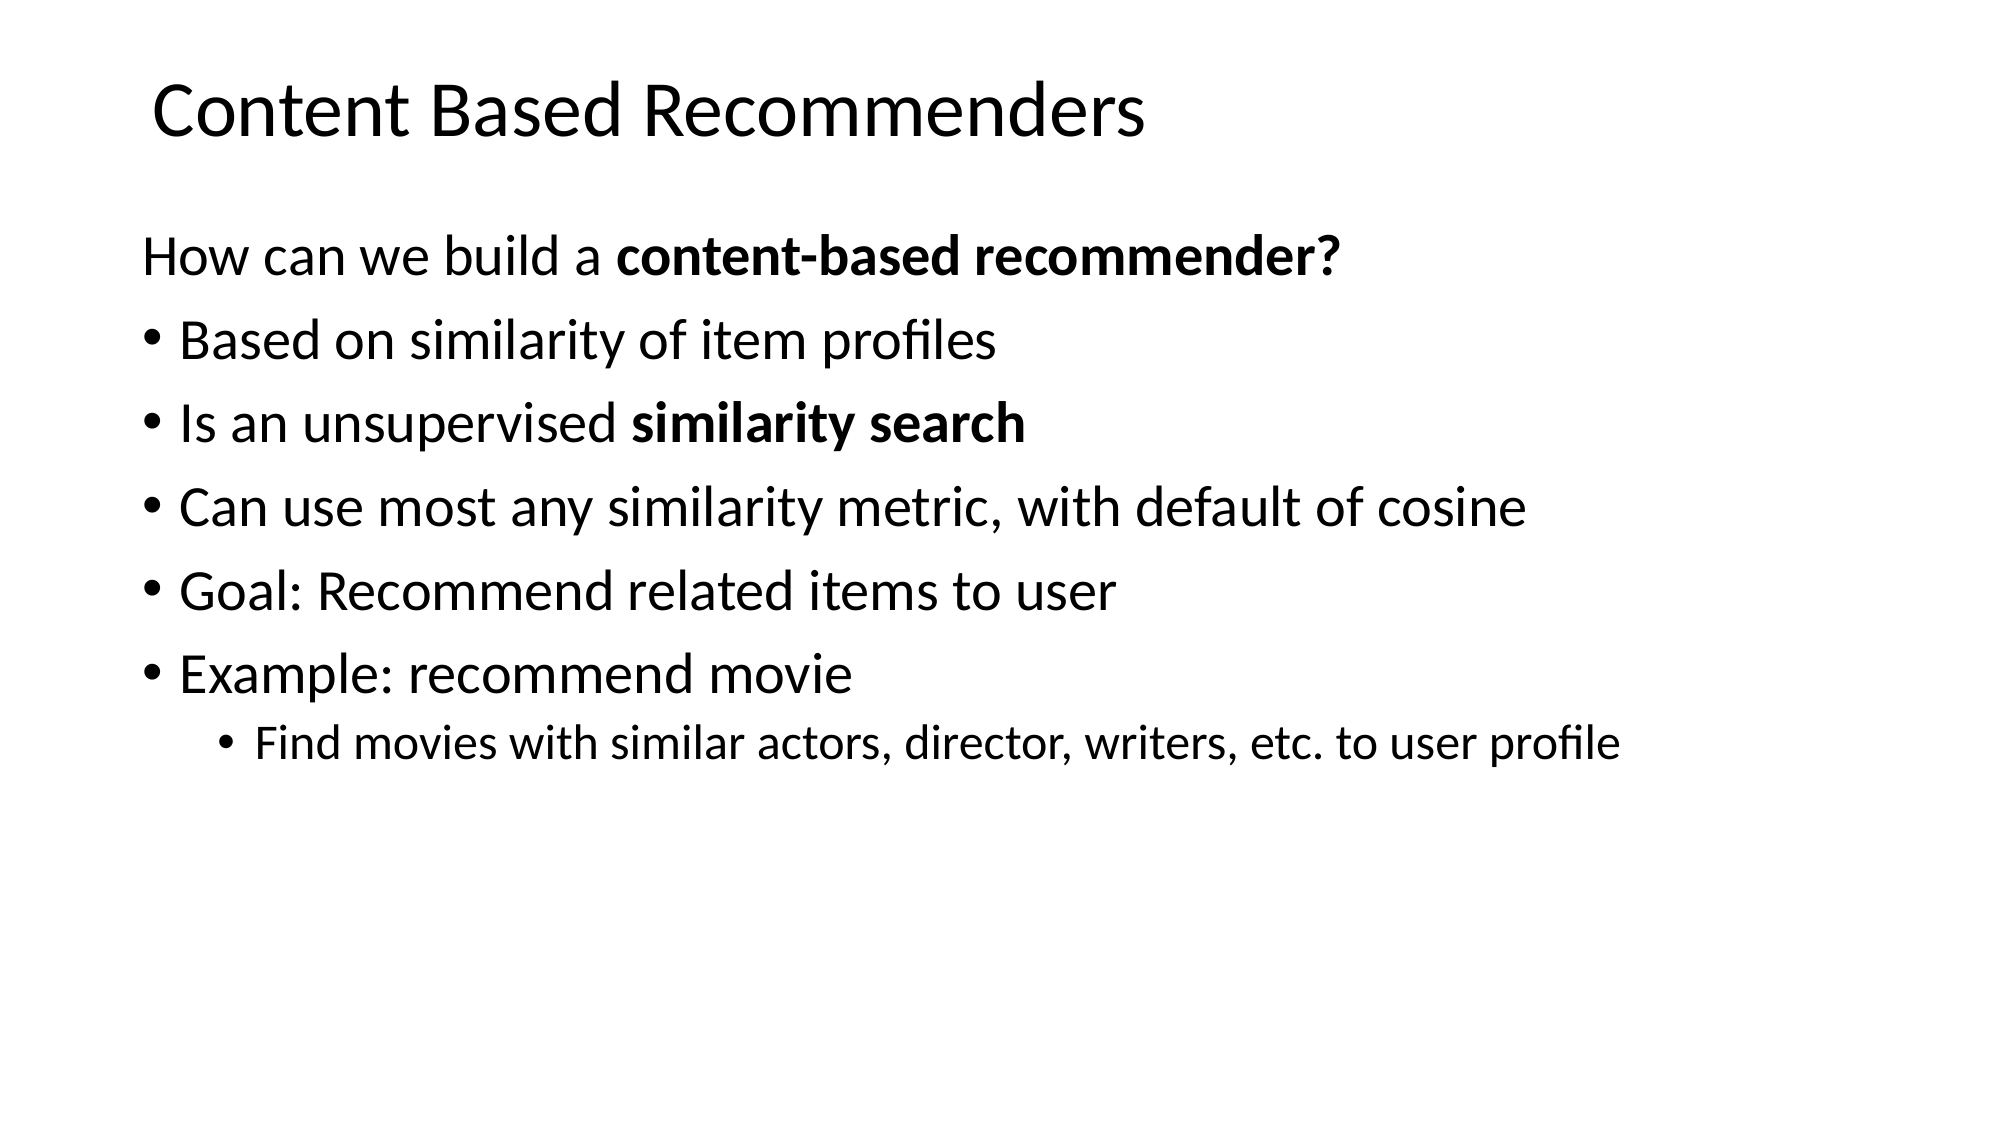

# Content Based Recommenders
How can we build a content-based recommender?
Based on similarity of item profiles
Is an unsupervised similarity search
Can use most any similarity metric, with default of cosine
Goal: Recommend related items to user
Example: recommend movie
Find movies with similar actors, director, writers, etc. to user profile